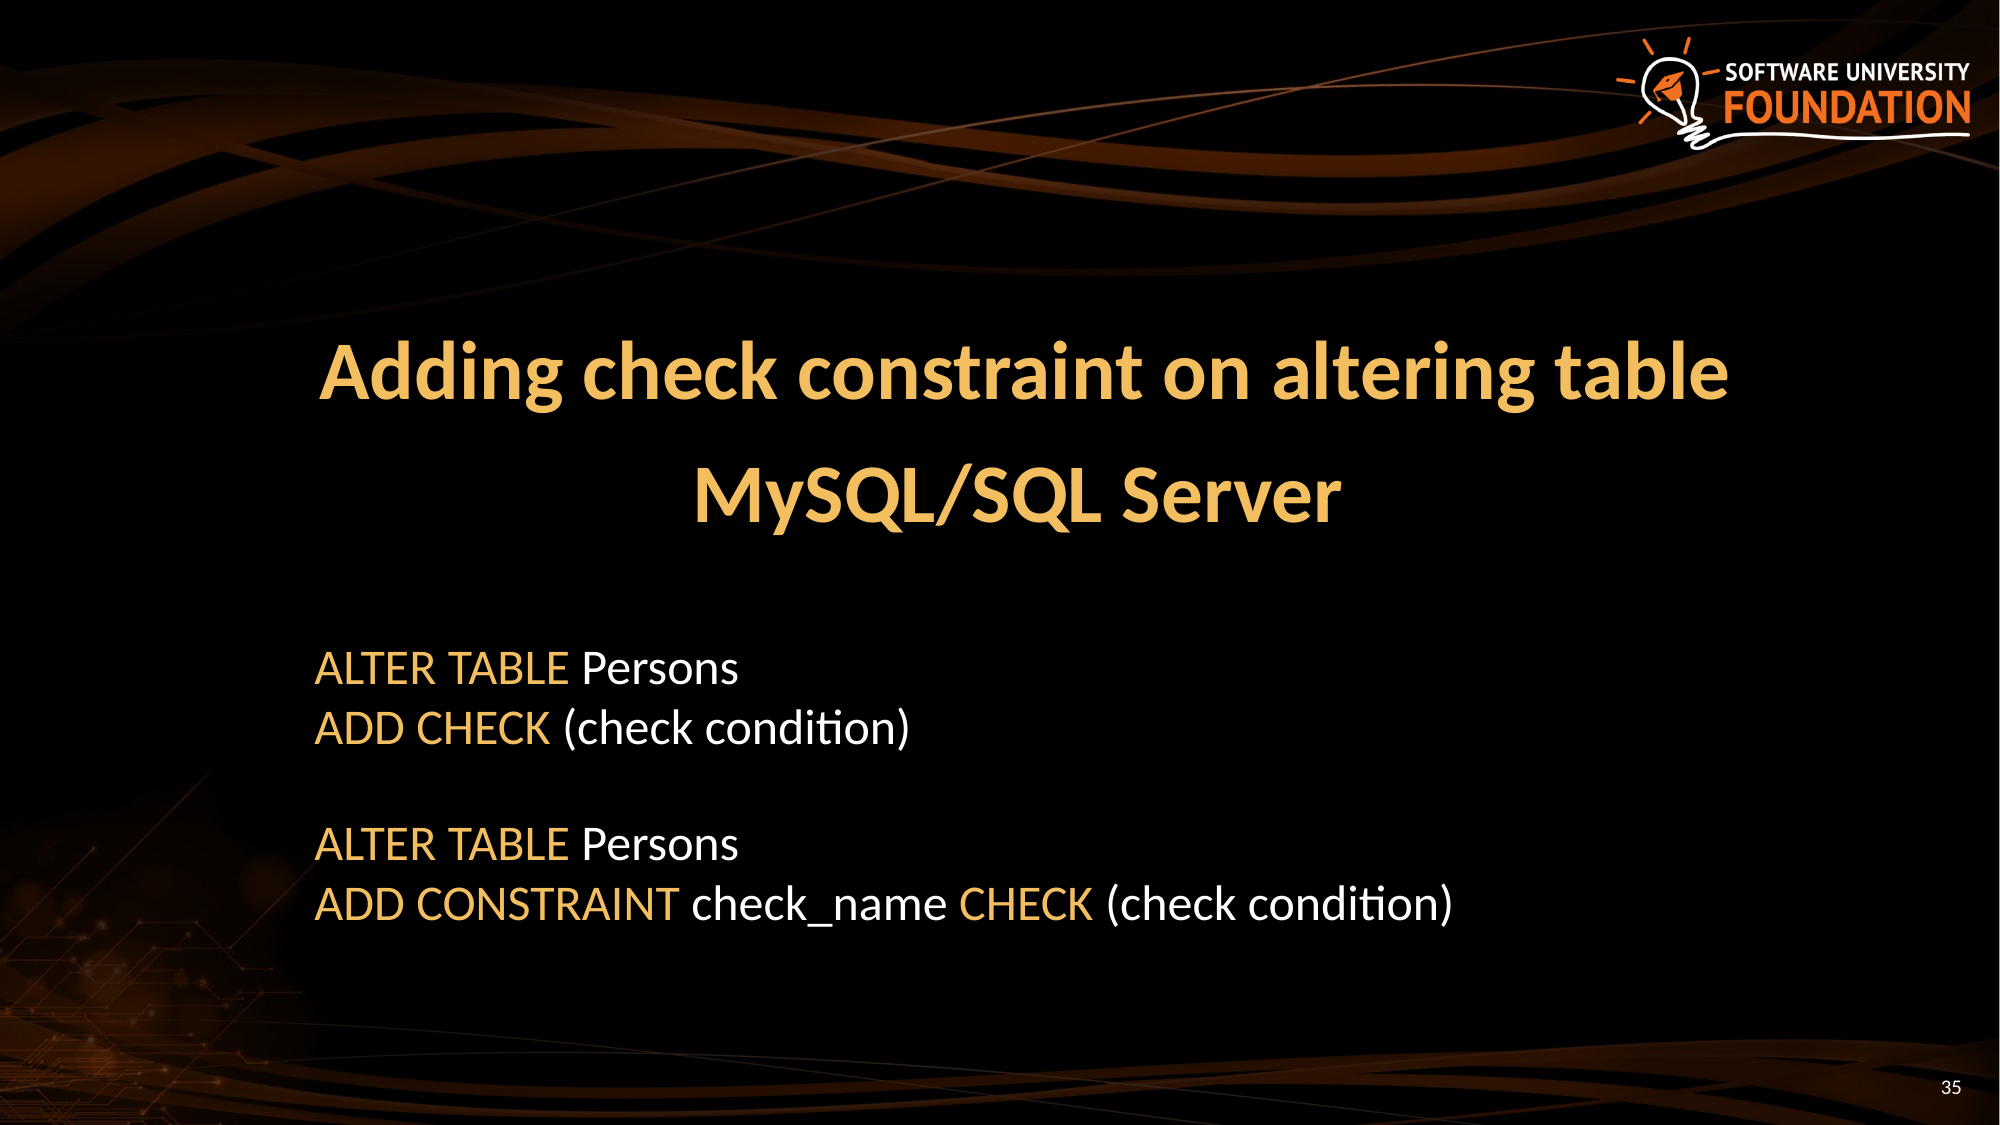

# Adding check constraint on altering table
MySQL/SQL Server
ALTER TABLE Persons
ADD CHECK (check condition)

ALTER TABLE Persons
ADD CONSTRAINT check_name CHECK (check condition)
35